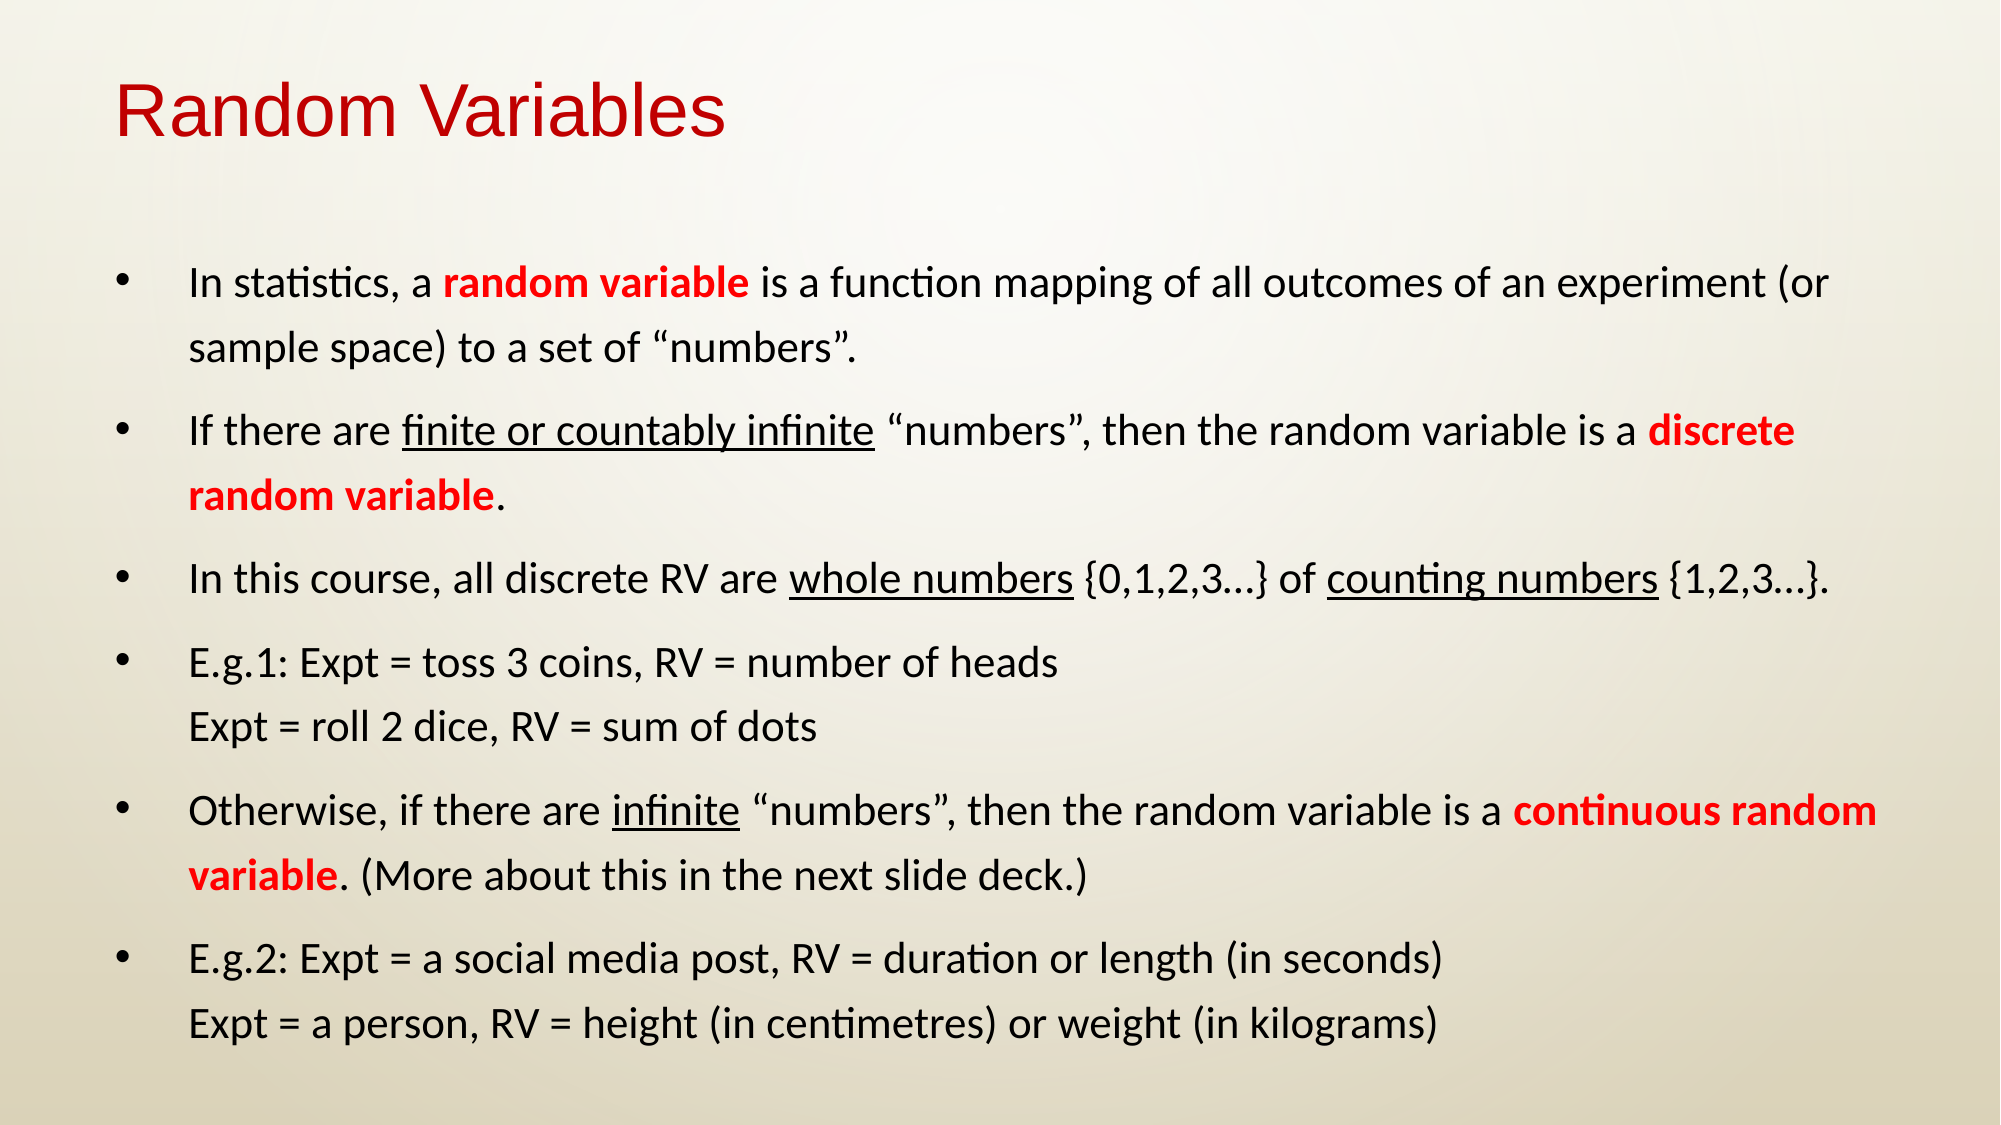

# Random Variables
In statistics, a random variable is a function mapping of all outcomes of an experiment (or sample space) to a set of “numbers”.
If there are finite or countably infinite “numbers”, then the random variable is a discrete random variable.
In this course, all discrete RV are whole numbers {0,1,2,3…} of counting numbers {1,2,3…}.
E.g.1: Expt = toss 3 coins, RV = number of heads
Expt = roll 2 dice, RV = sum of dots
Otherwise, if there are infinite “numbers”, then the random variable is a continuous random variable. (More about this in the next slide deck.)
E.g.2: Expt = a social media post, RV = duration or length (in seconds)
Expt = a person, RV = height (in centimetres) or weight (in kilograms)